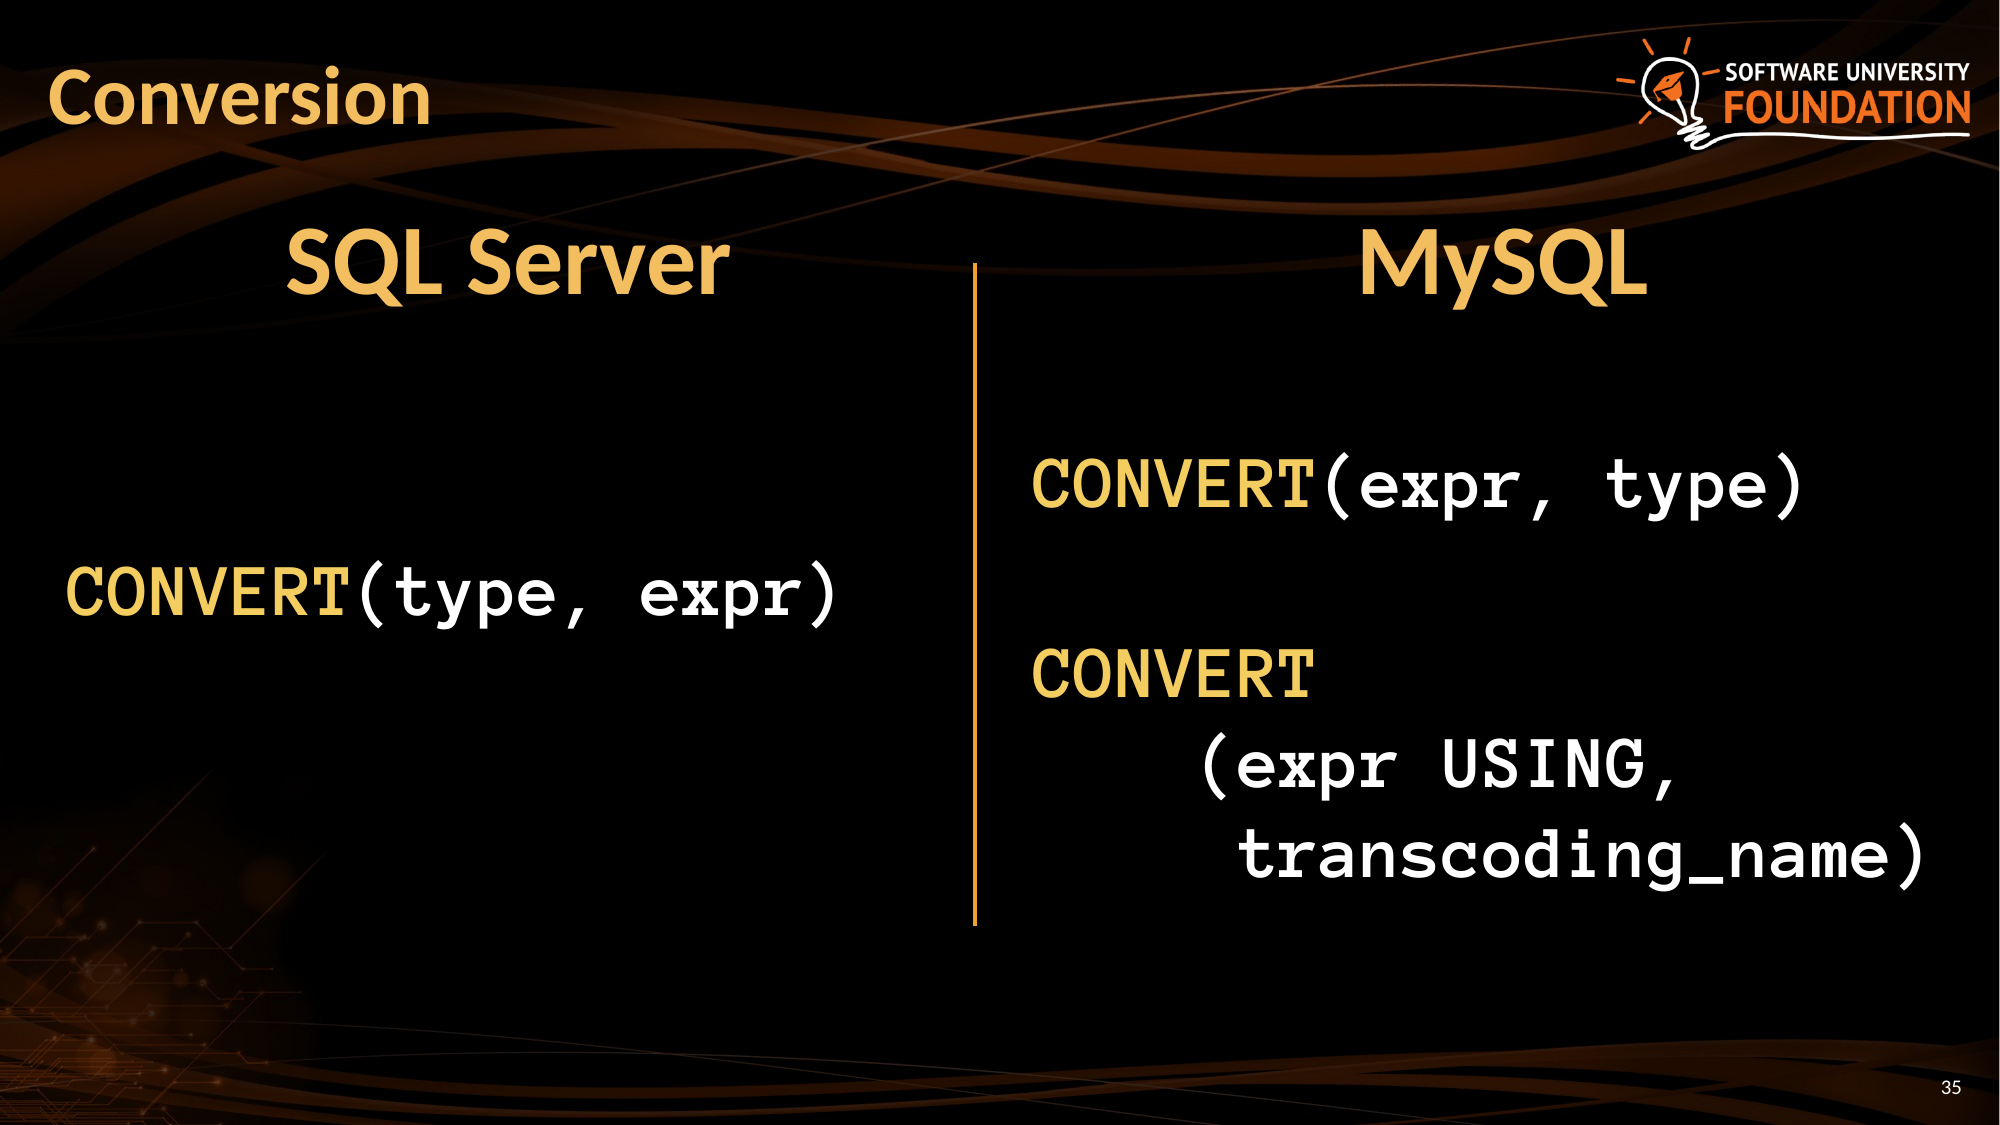

# Conversion
MySQL

SQL Server

CONVERT(expr, type)
CONVERT
    (expr USING,
     transcoding_name)
CONVERT(type, expr)
35